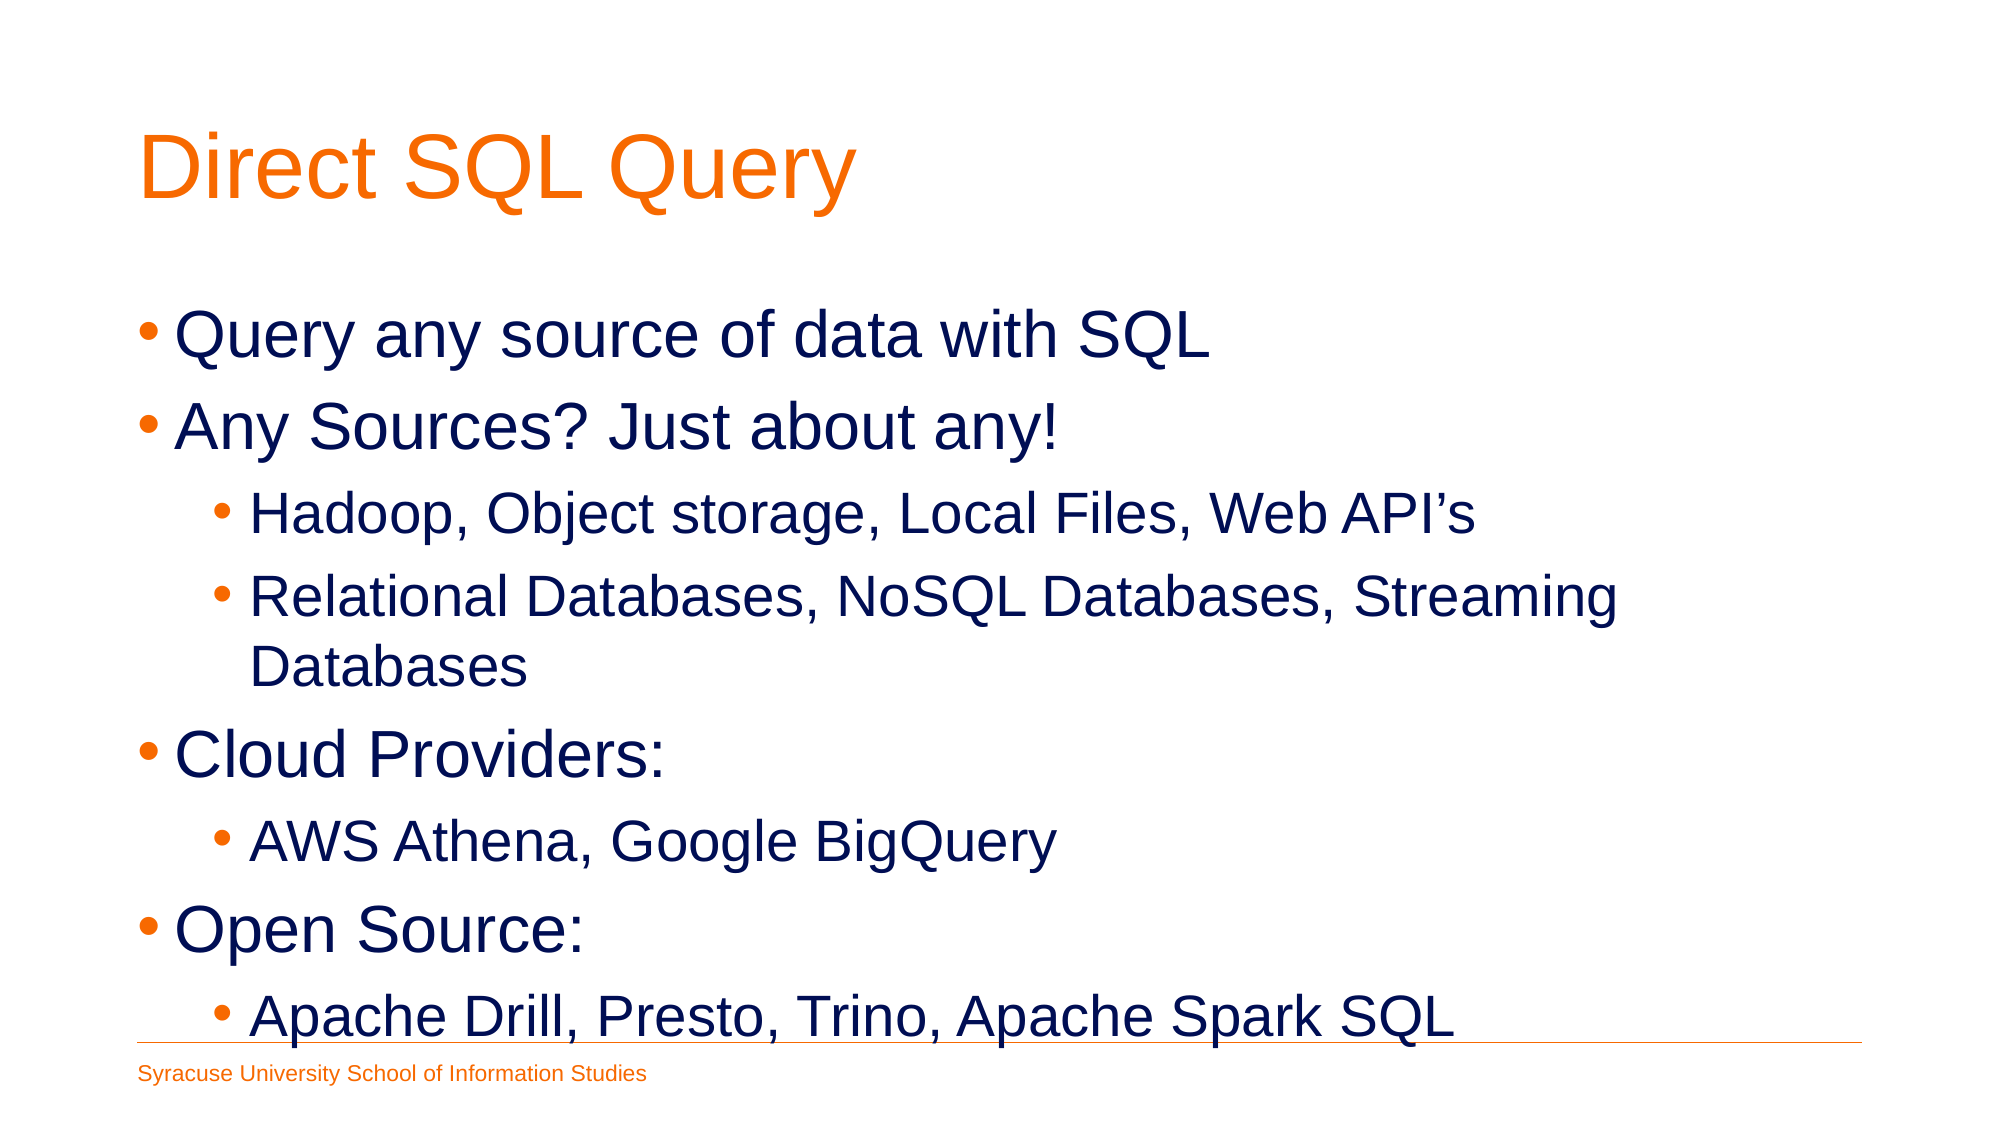

# Direct SQL Query
Query any source of data with SQL
Any Sources? Just about any!
Hadoop, Object storage, Local Files, Web API’s
Relational Databases, NoSQL Databases, Streaming Databases
Cloud Providers:
AWS Athena, Google BigQuery
Open Source:
Apache Drill, Presto, Trino, Apache Spark SQL